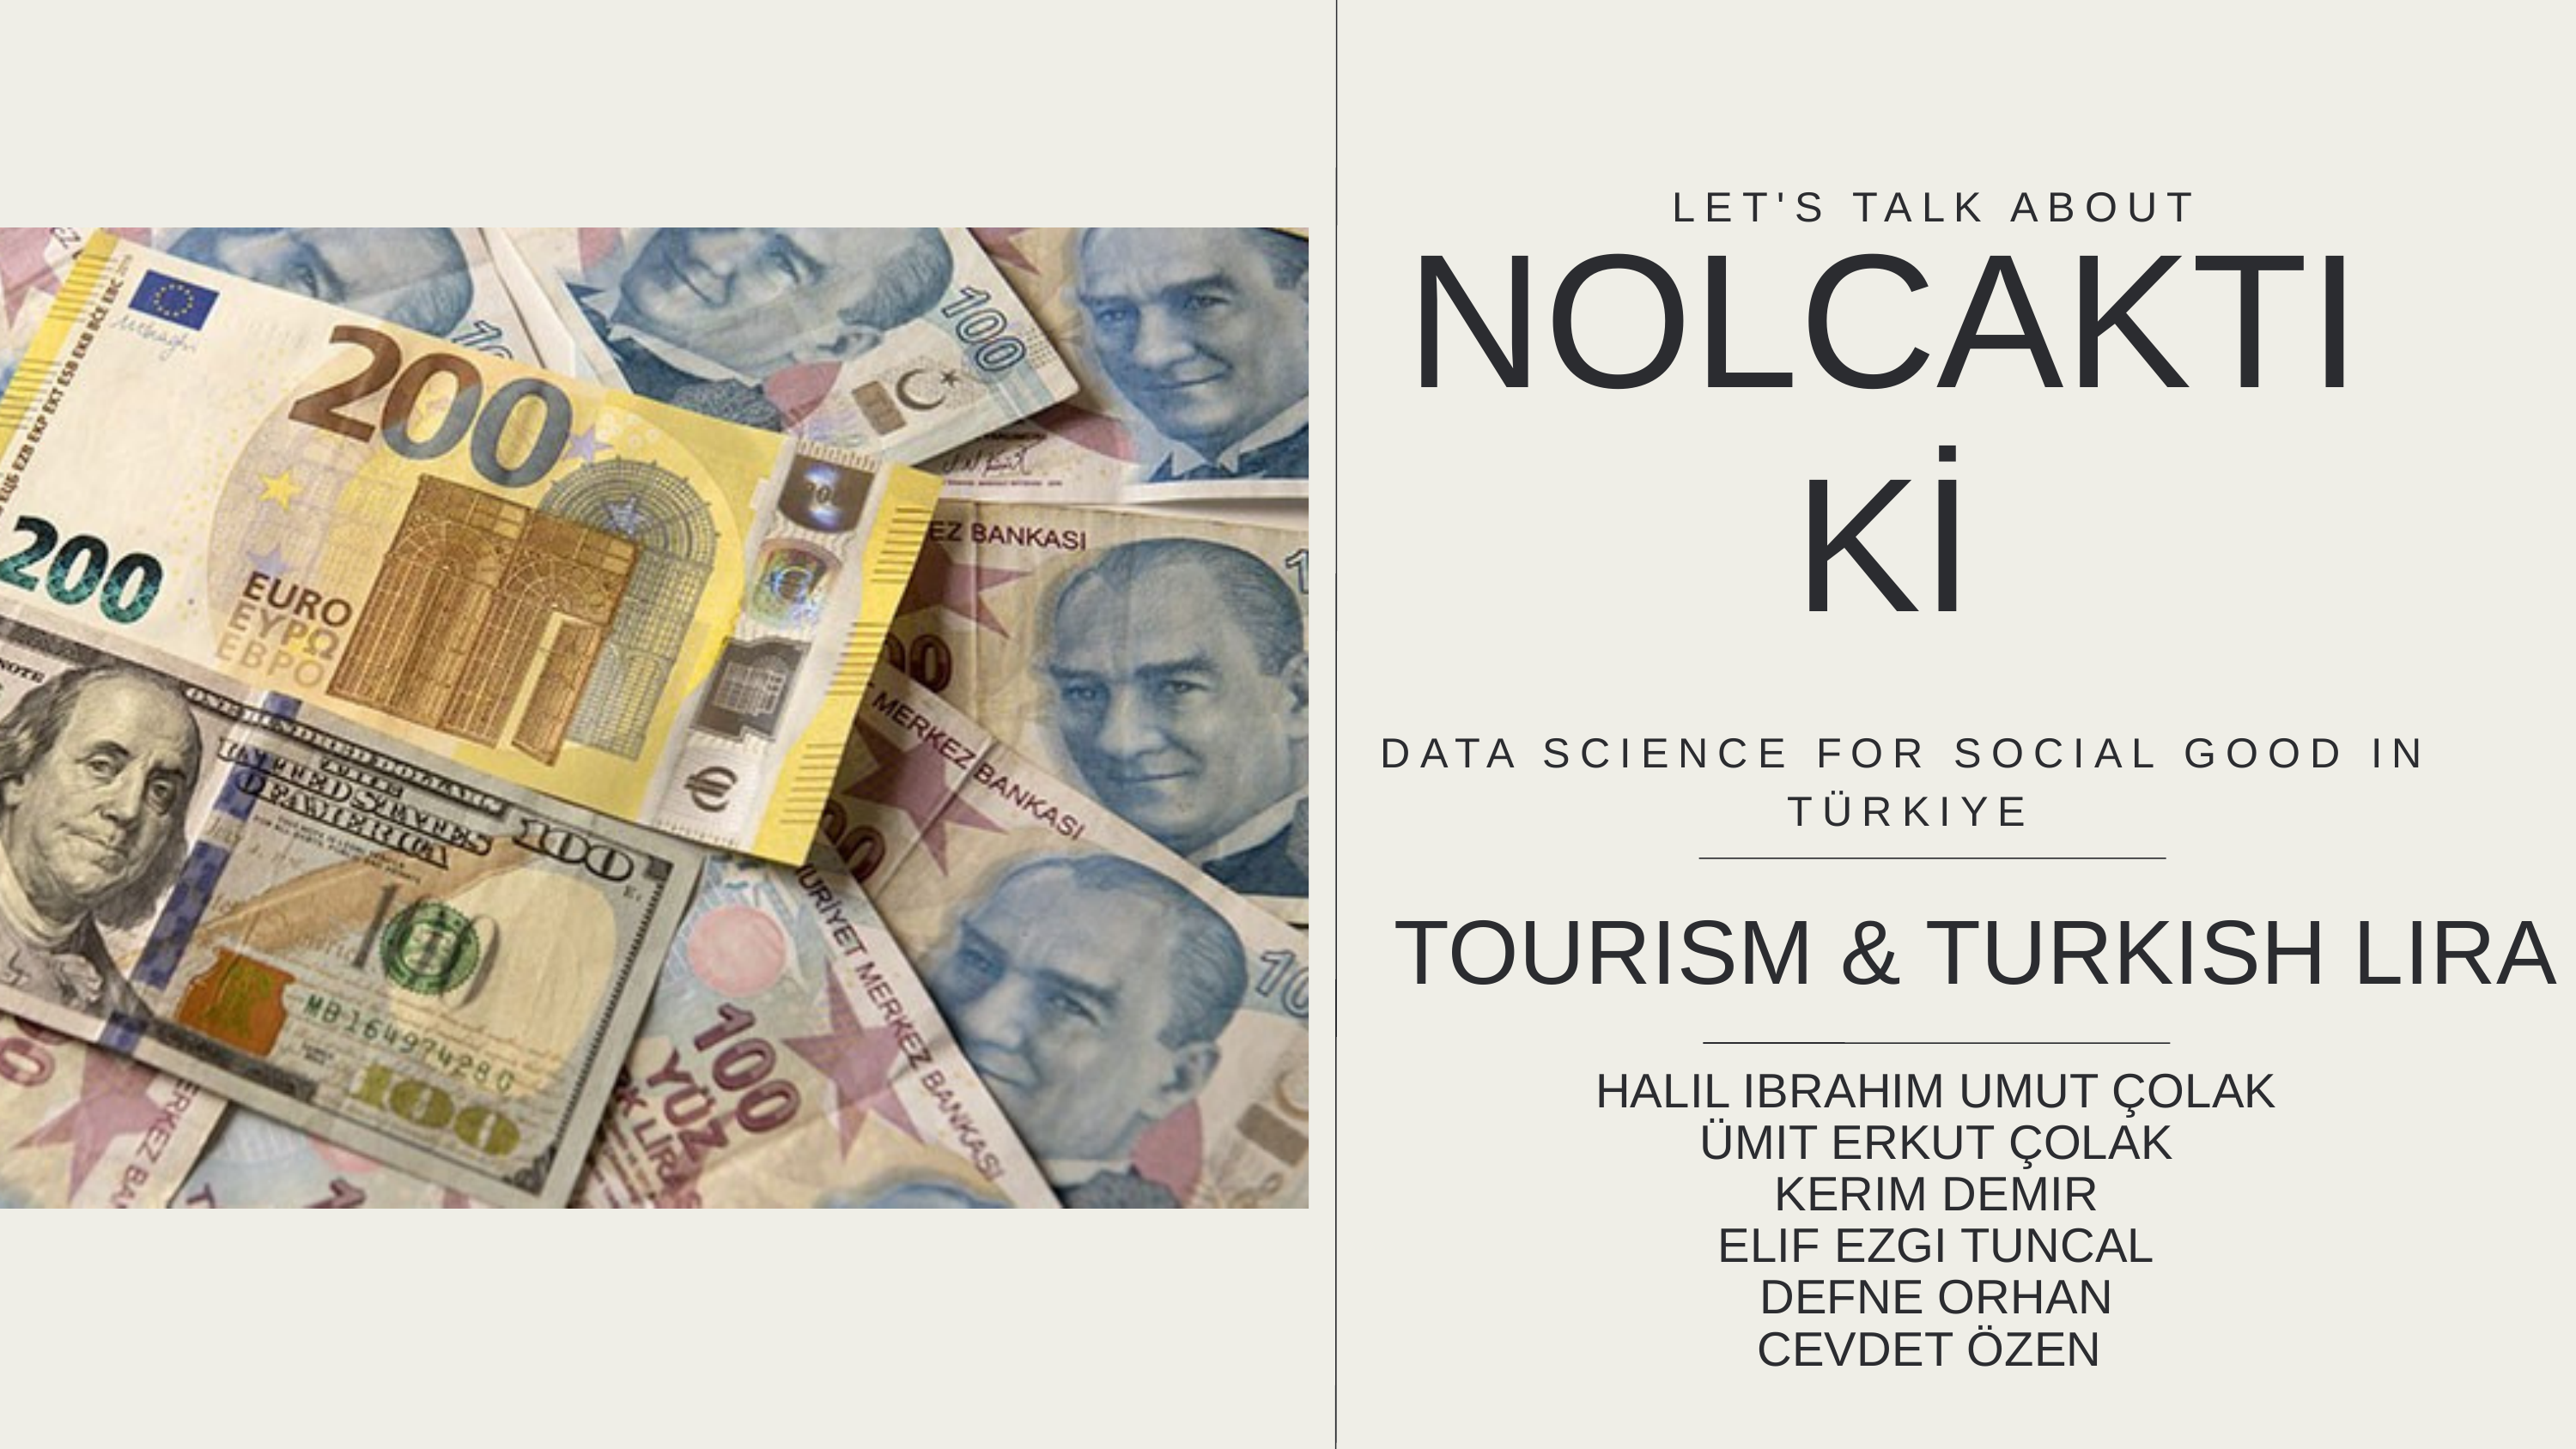

LET'S TALK ABOUT
NOLCAKTI
Kİ

DATA SCIENCE FOR SOCIAL GOOD IN TÜRKIYE

TOURISM & TURKISH LIRA

HALIL IBRAHIM UMUT ÇOLAK
ÜMIT ERKUT ÇOLAK
KERIM DEMIR
ELIF EZGI TUNCAL
DEFNE ORHAN
CEVDET ÖZEN